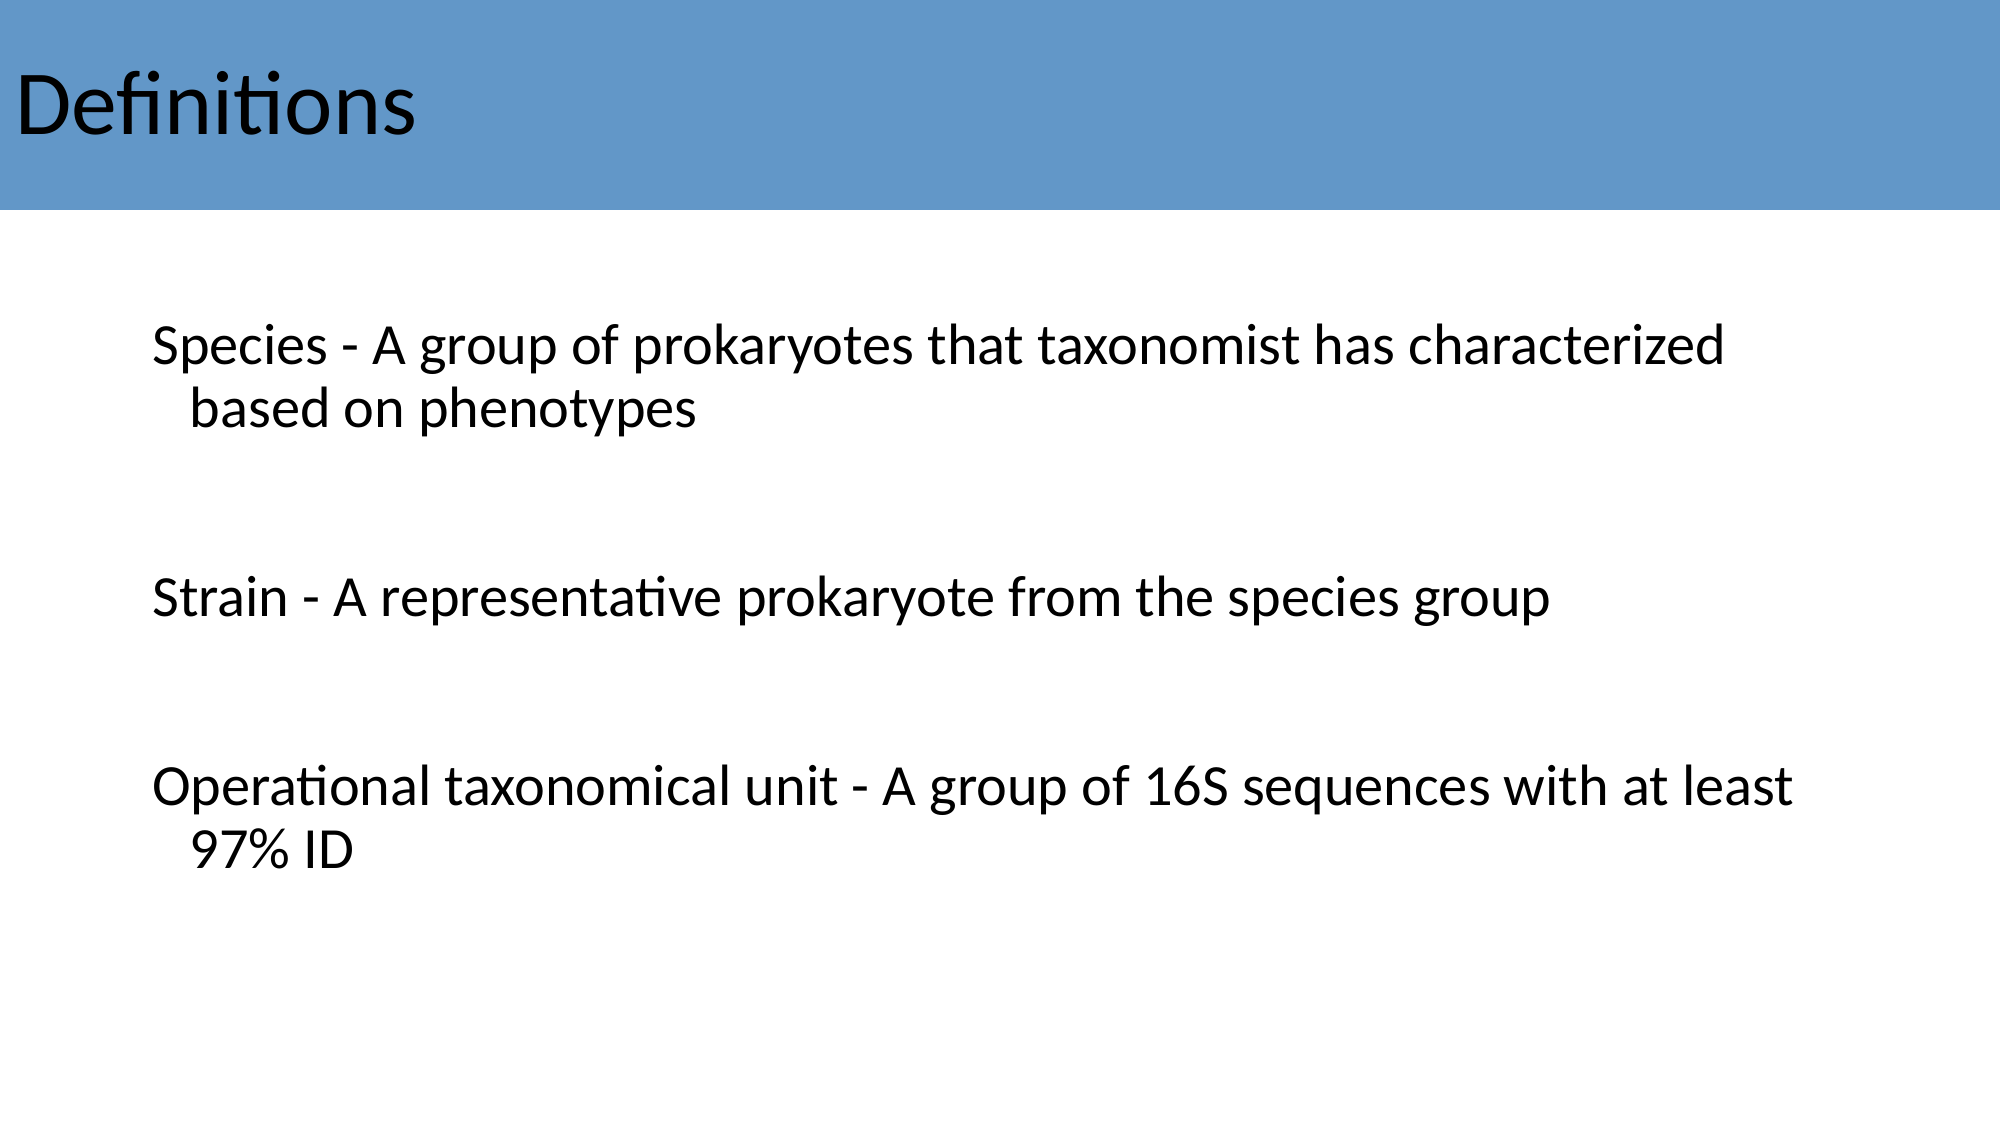

# Definitions
Species - A group of prokaryotes that taxonomist has characterized based on phenotypes

Strain - A representative prokaryote from the species group

Operational taxonomical unit - A group of 16S sequences with at least 97% ID